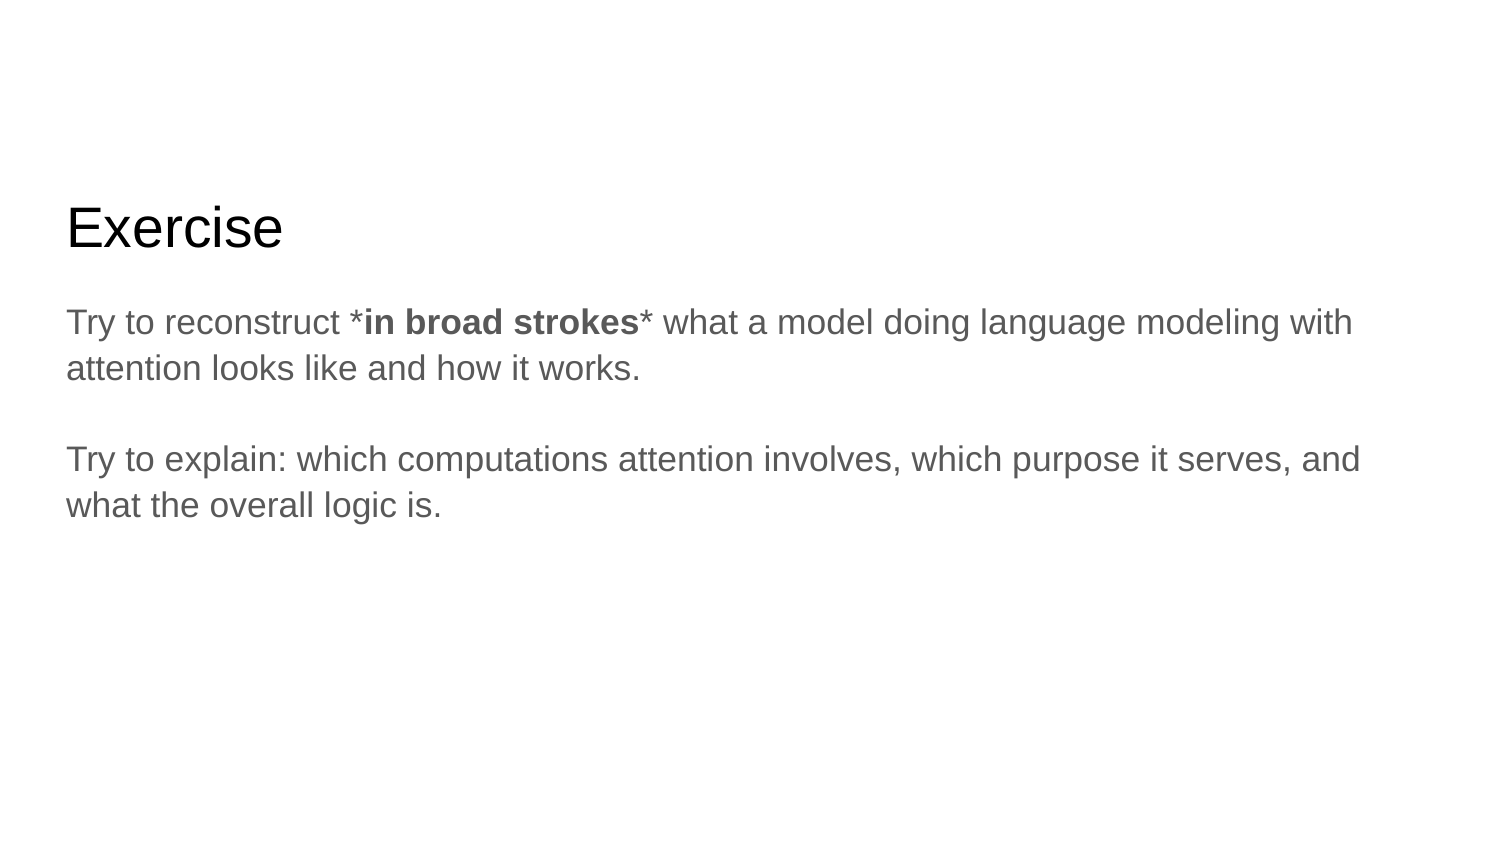

# Exercise
Try to reconstruct *in broad strokes* what a model doing language modeling with attention looks like and how it works.

Try to explain: which computations attention involves, which purpose it serves, and what the overall logic is.